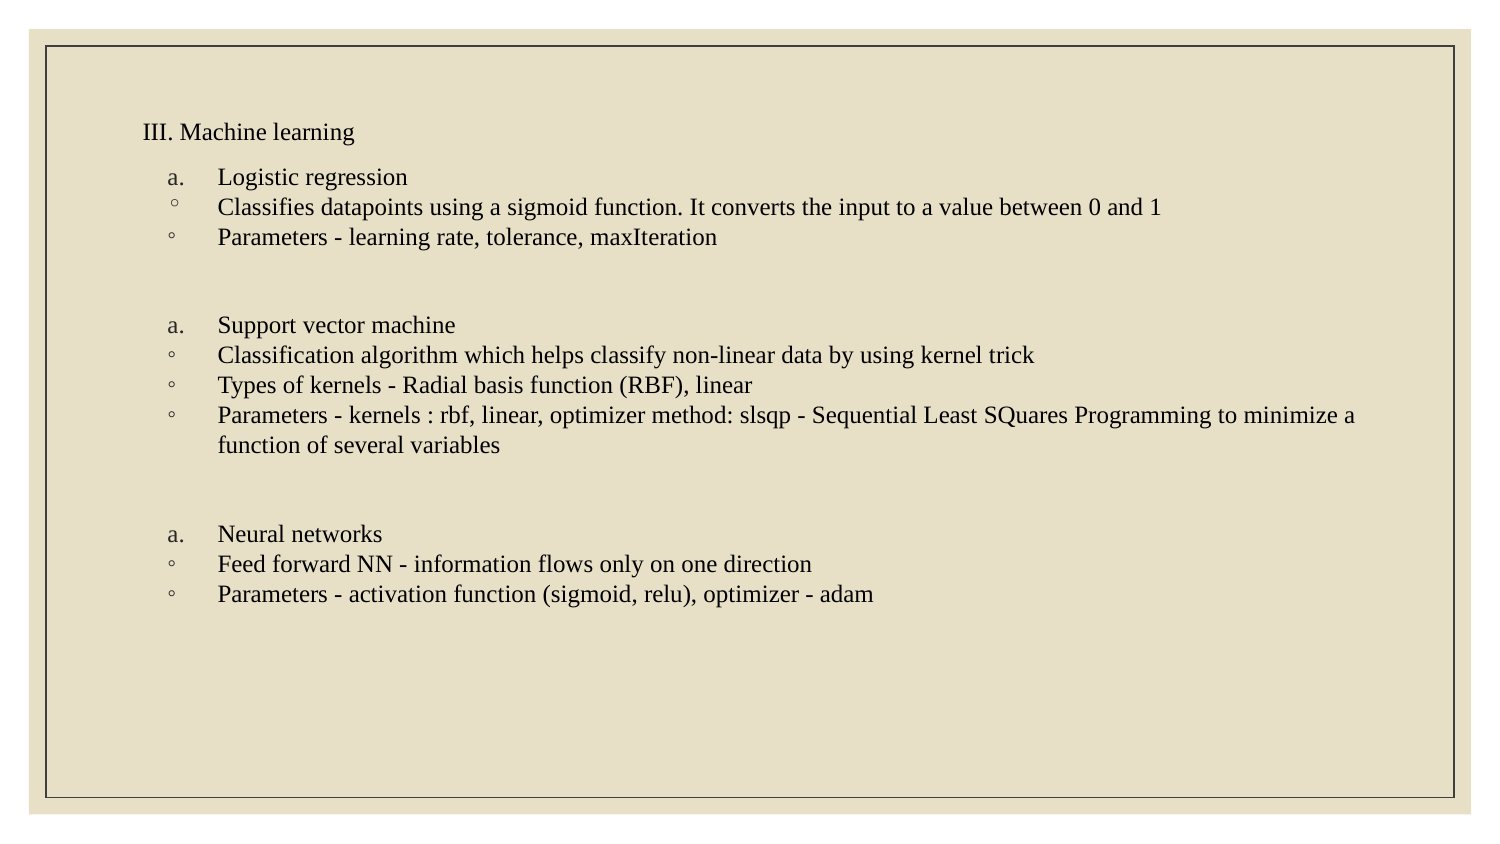

III. Machine learning
Logistic regression
Classifies datapoints using a sigmoid function. It converts the input to a value between 0 and 1
Parameters - learning rate, tolerance, maxIteration

Support vector machine
Classification algorithm which helps classify non-linear data by using kernel trick
Types of kernels - Radial basis function (RBF), linear
Parameters - kernels : rbf, linear, optimizer method: slsqp - Sequential Least SQuares Programming to minimize a function of several variables

Neural networks
Feed forward NN - information flows only on one direction
Parameters - activation function (sigmoid, relu), optimizer - adam